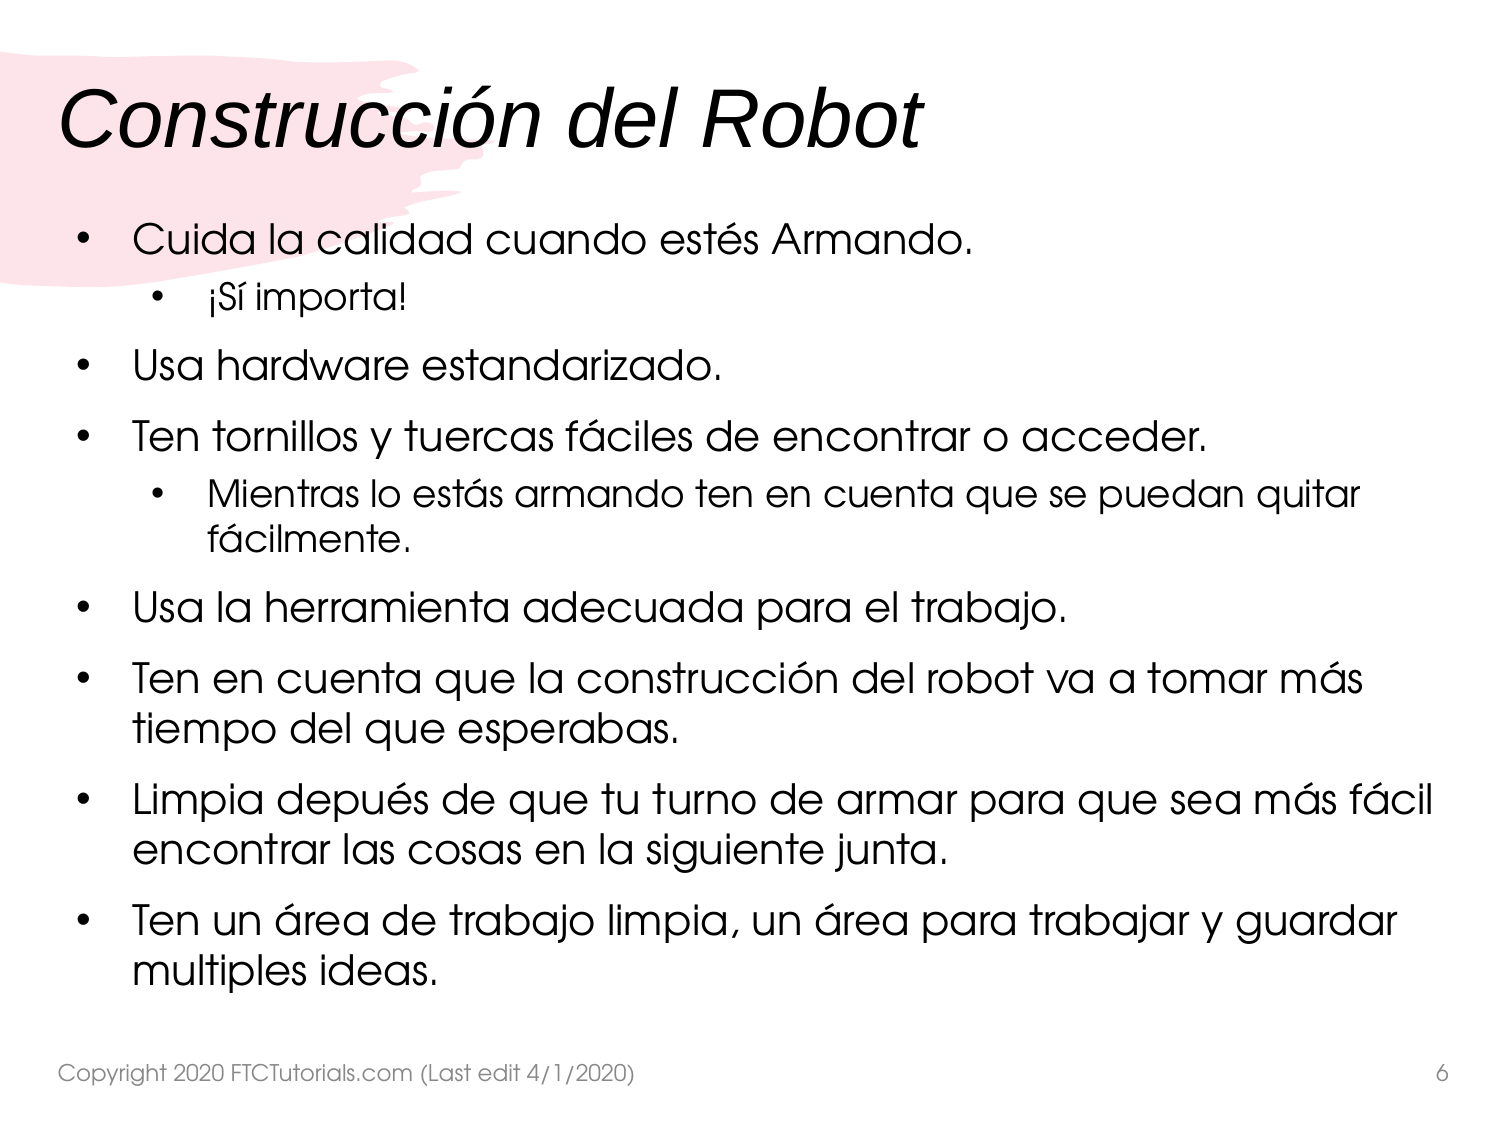

# Construcción del Robot
Cuida la calidad cuando estés Armando.
¡Sí importa!
Usa hardware estandarizado.
Ten tornillos y tuercas fáciles de encontrar o acceder.
Mientras lo estás armando ten en cuenta que se puedan quitar fácilmente.
Usa la herramienta adecuada para el trabajo.
Ten en cuenta que la construcción del robot va a tomar más tiempo del que esperabas.
Limpia depués de que tu turno de armar para que sea más fácil encontrar las cosas en la siguiente junta.
Ten un área de trabajo limpia, un área para trabajar y guardar multiples ideas.

Copyright 2020 FTCTutorials.com (Last edit 4/1/2020)
6